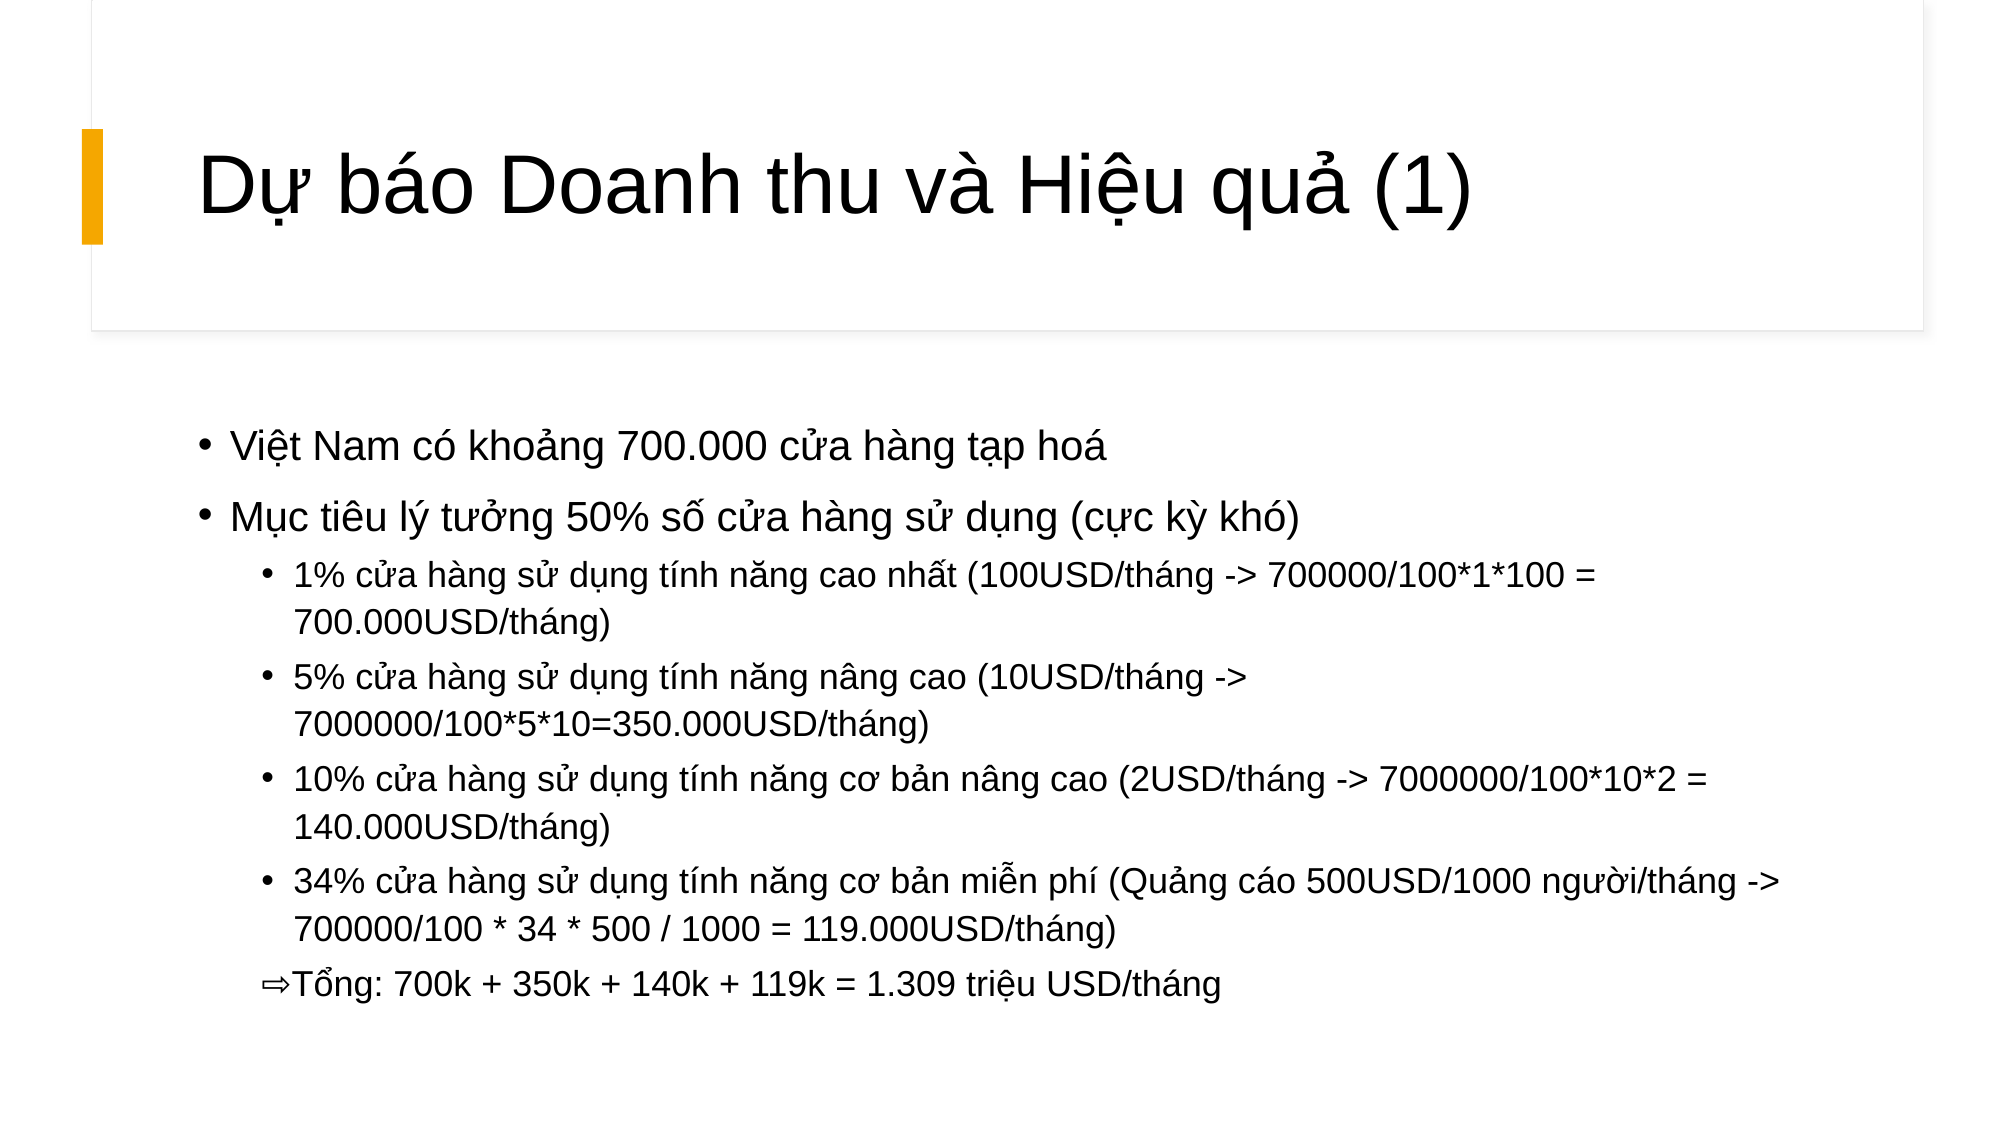

# Dự báo Doanh thu và Hiệu quả (1)
Việt Nam có khoảng 700.000 cửa hàng tạp hoá
Mục tiêu lý tưởng 50% số cửa hàng sử dụng (cực kỳ khó)
1% cửa hàng sử dụng tính năng cao nhất (100USD/tháng -> 700000/100*1*100 = 700.000USD/tháng)
5% cửa hàng sử dụng tính năng nâng cao (10USD/tháng -> 7000000/100*5*10=350.000USD/tháng)
10% cửa hàng sử dụng tính năng cơ bản nâng cao (2USD/tháng -> 7000000/100*10*2 = 140.000USD/tháng)
34% cửa hàng sử dụng tính năng cơ bản miễn phí (Quảng cáo 500USD/1000 người/tháng -> 700000/100 * 34 * 500 / 1000 = 119.000USD/tháng)
⇨Tổng: 700k + 350k + 140k + 119k = 1.309 triệu USD/tháng